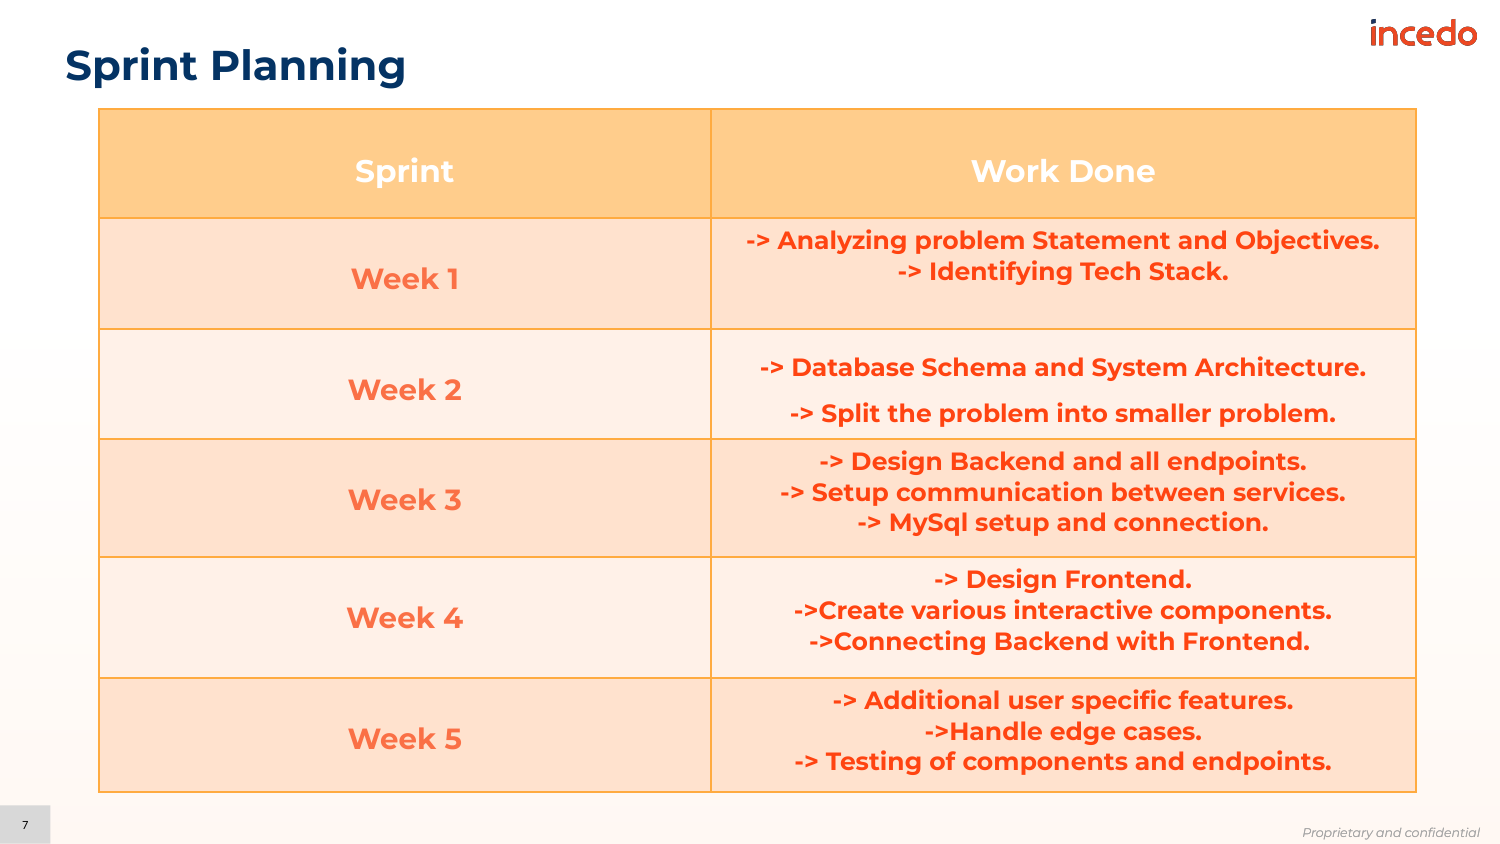

# Sprint Planning
| Sprint | Work Done |
| --- | --- |
| Week 1 | -> Analyzing problem Statement and Objectives. -> Identifying Tech Stack. |
| Week 2 | -> Database Schema and System Architecture. -> Split the problem into smaller problem. |
| Week 3 | -> Design Backend and all endpoints. -> Setup communication between services. -> MySql setup and connection. |
| Week 4 | -> Design Frontend. ->Create various interactive components. ->Connecting Backend with Frontend. |
| Week 5 | -> Additional user specific features. ->Handle edge cases. -> Testing of components and endpoints. |
7